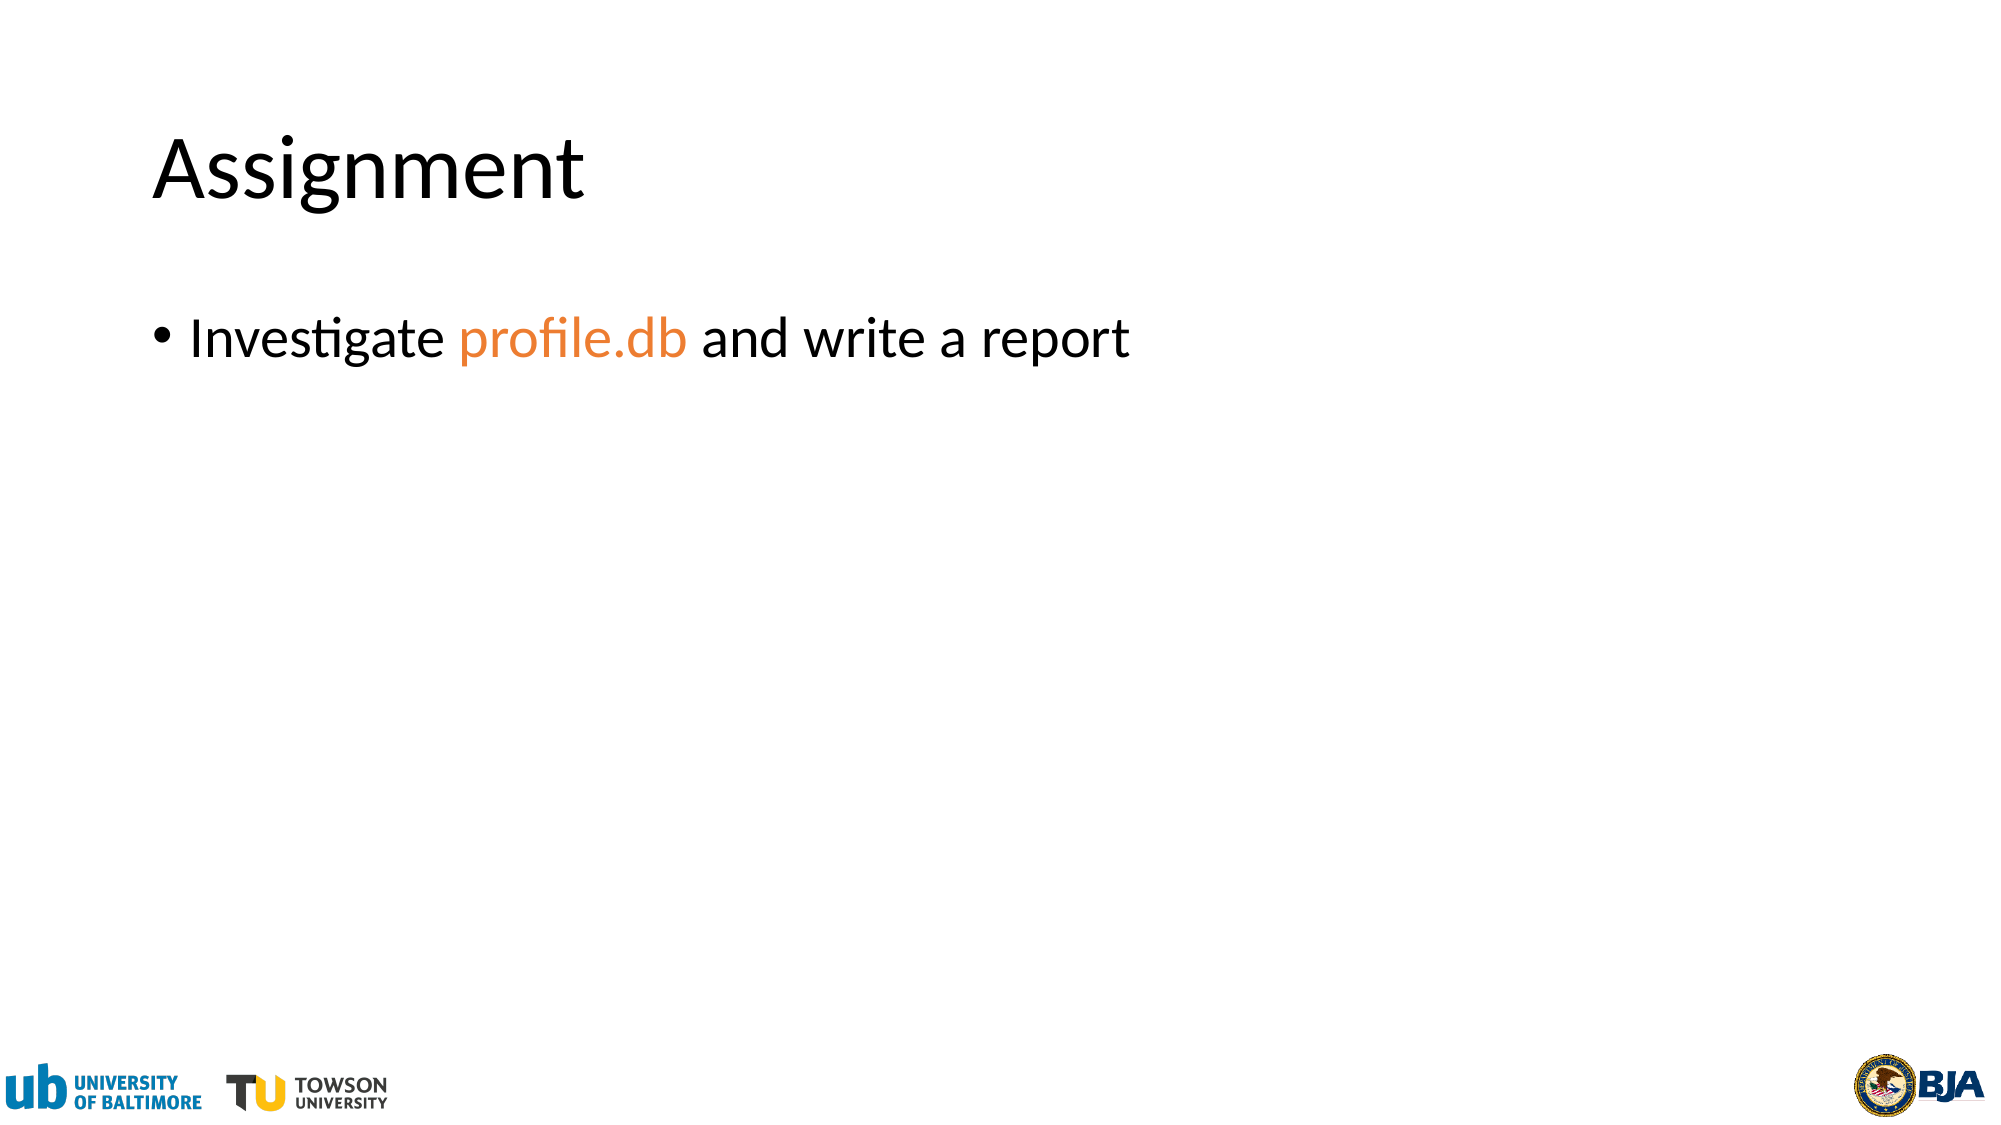

# Assignment
Investigate profile.db and write a report